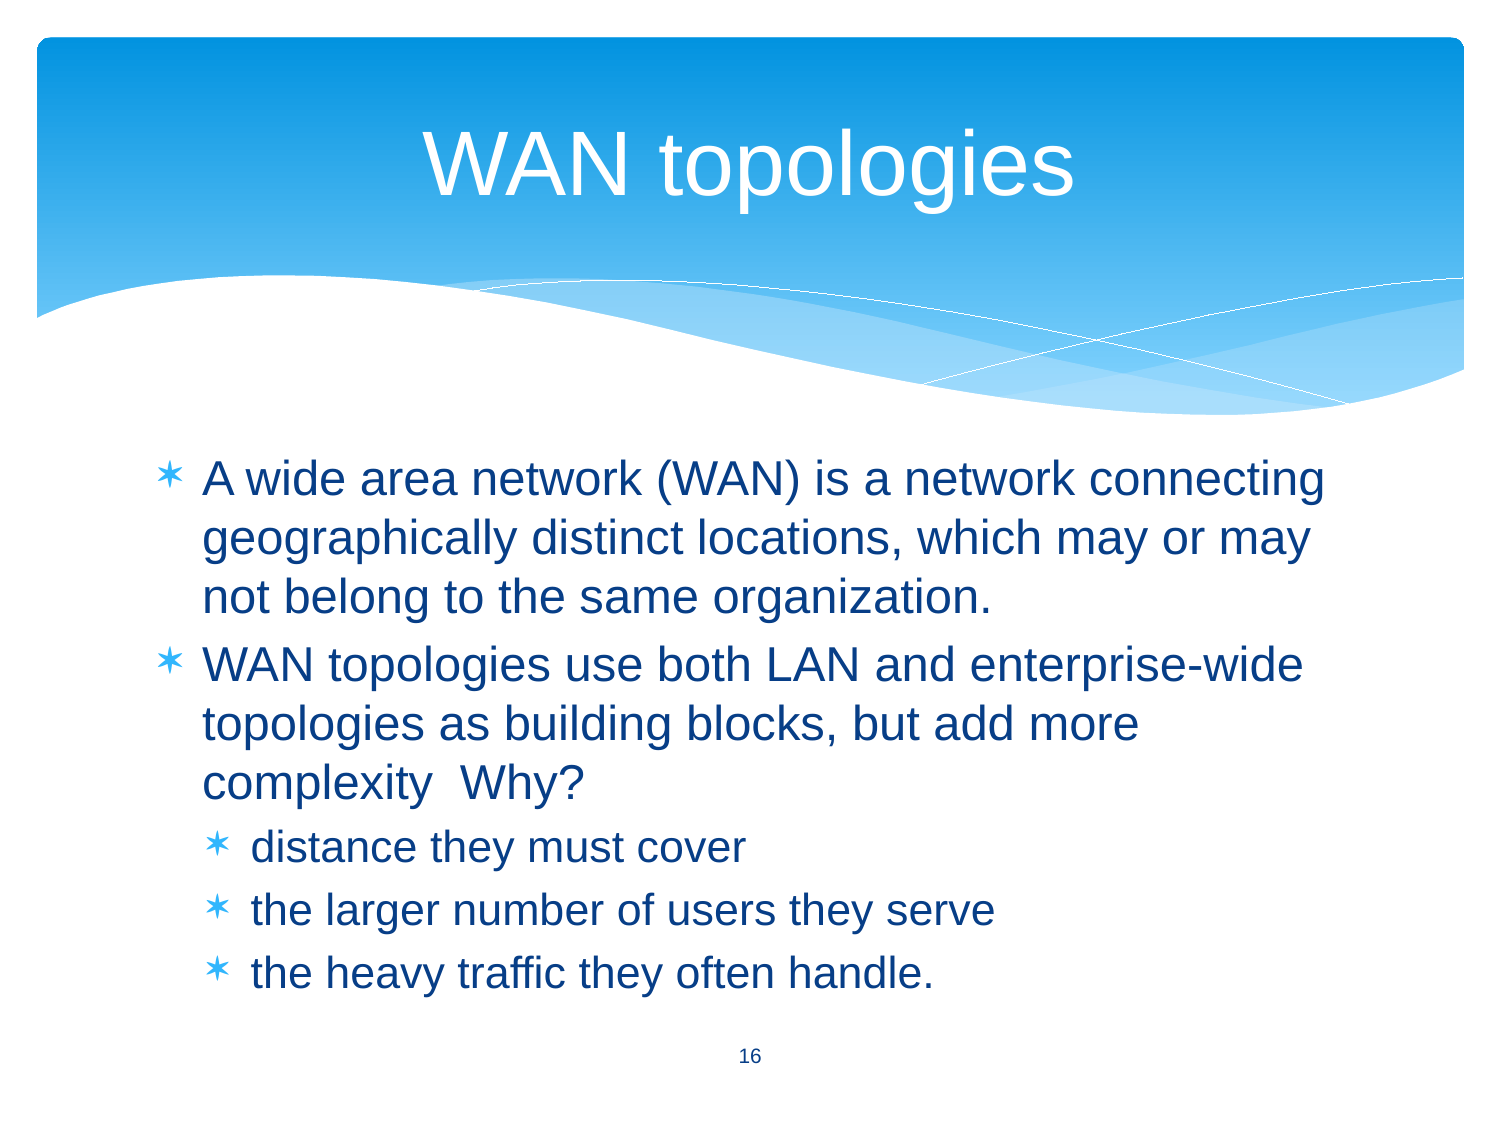

# WAN topologies
A wide area network (WAN) is a network connecting geographically distinct locations, which may or may not belong to the same organization.
WAN topologies use both LAN and enterprise-wide topologies as building blocks, but add more complexity  Why?
distance they must cover
the larger number of users they serve
the heavy traffic they often handle.
16